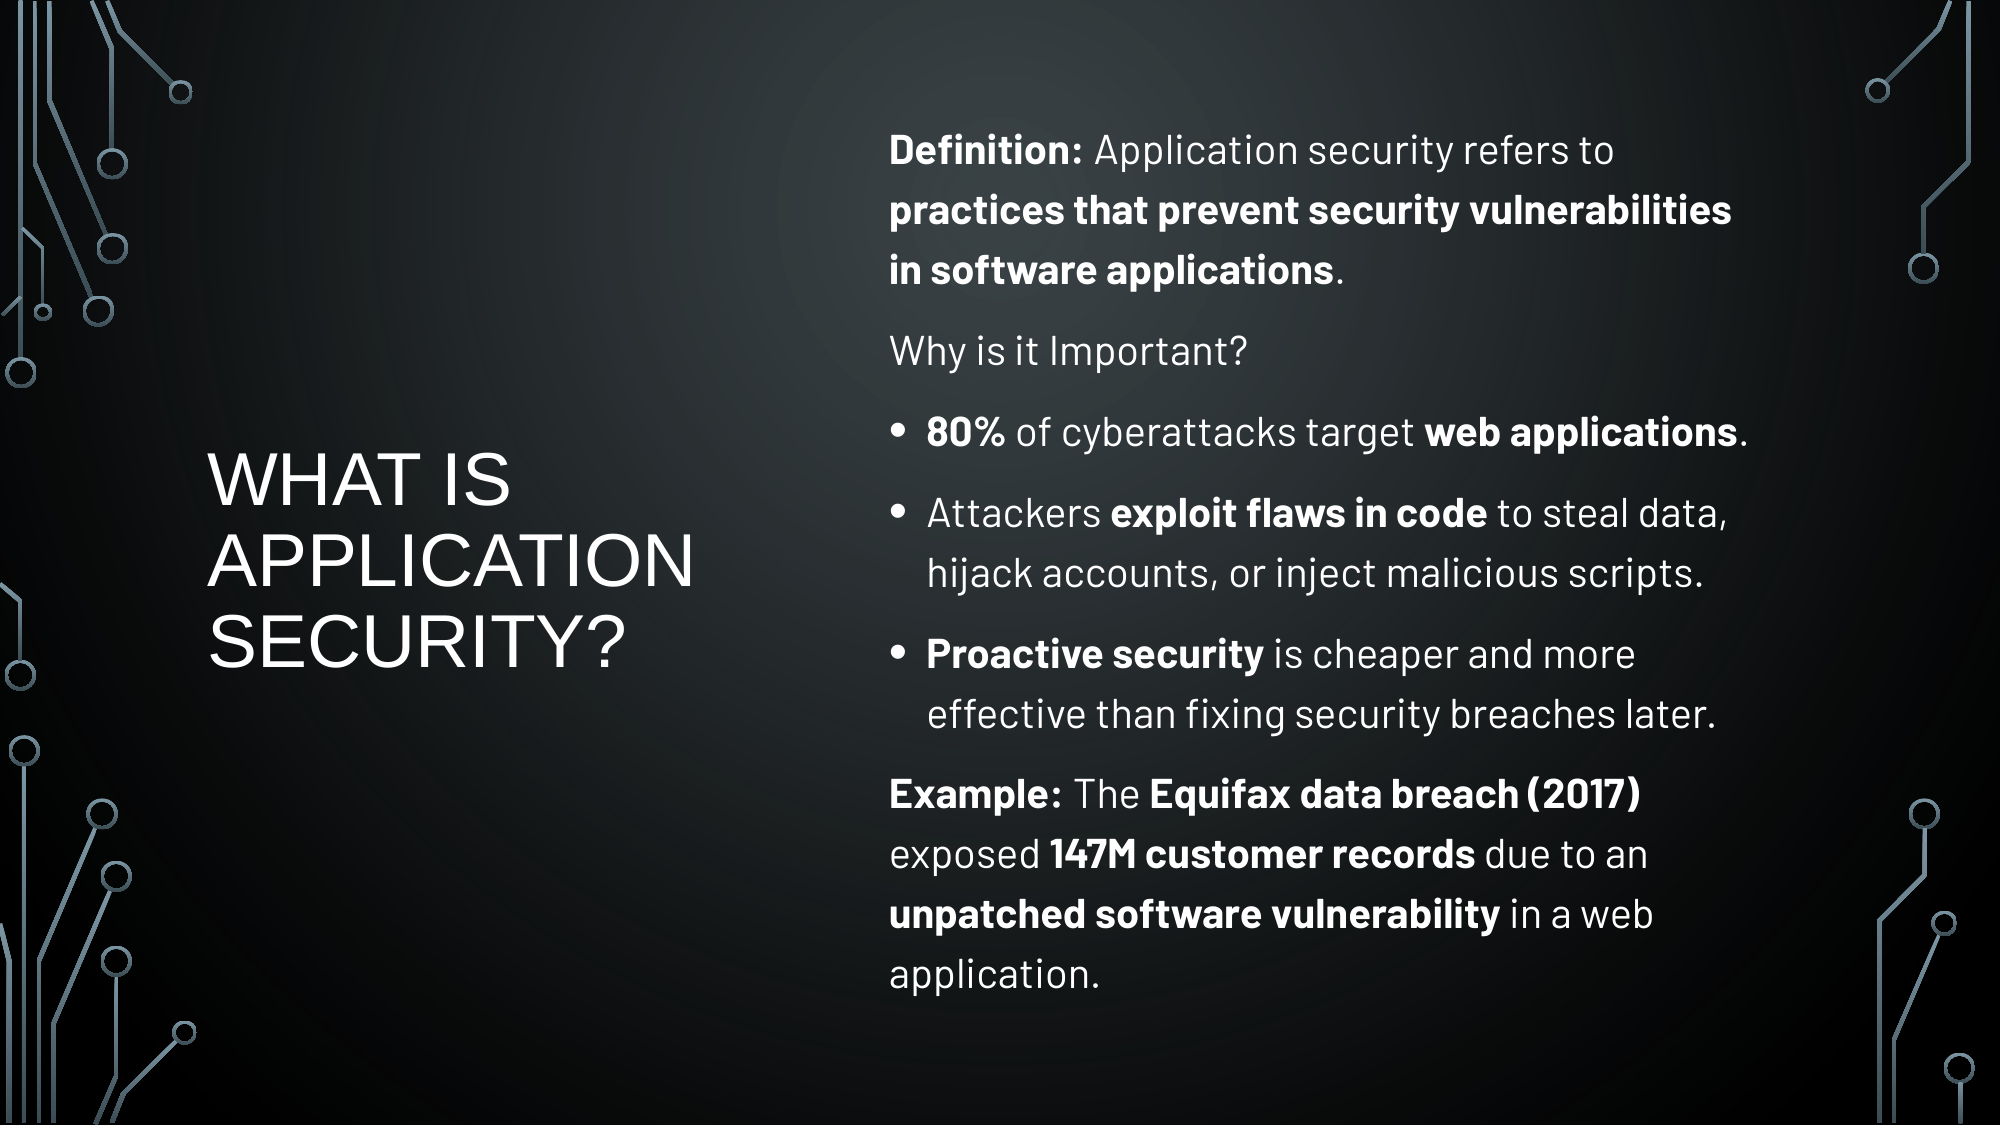

Definition: Application security refers to practices that prevent security vulnerabilities in software applications.
Why is it Important?
80% of cyberattacks target web applications.
Attackers exploit flaws in code to steal data, hijack accounts, or inject malicious scripts.
Proactive security is cheaper and more effective than fixing security breaches later.
Example: The Equifax data breach (2017) exposed 147M customer records due to an unpatched software vulnerability in a web application.

# What is Application Security?